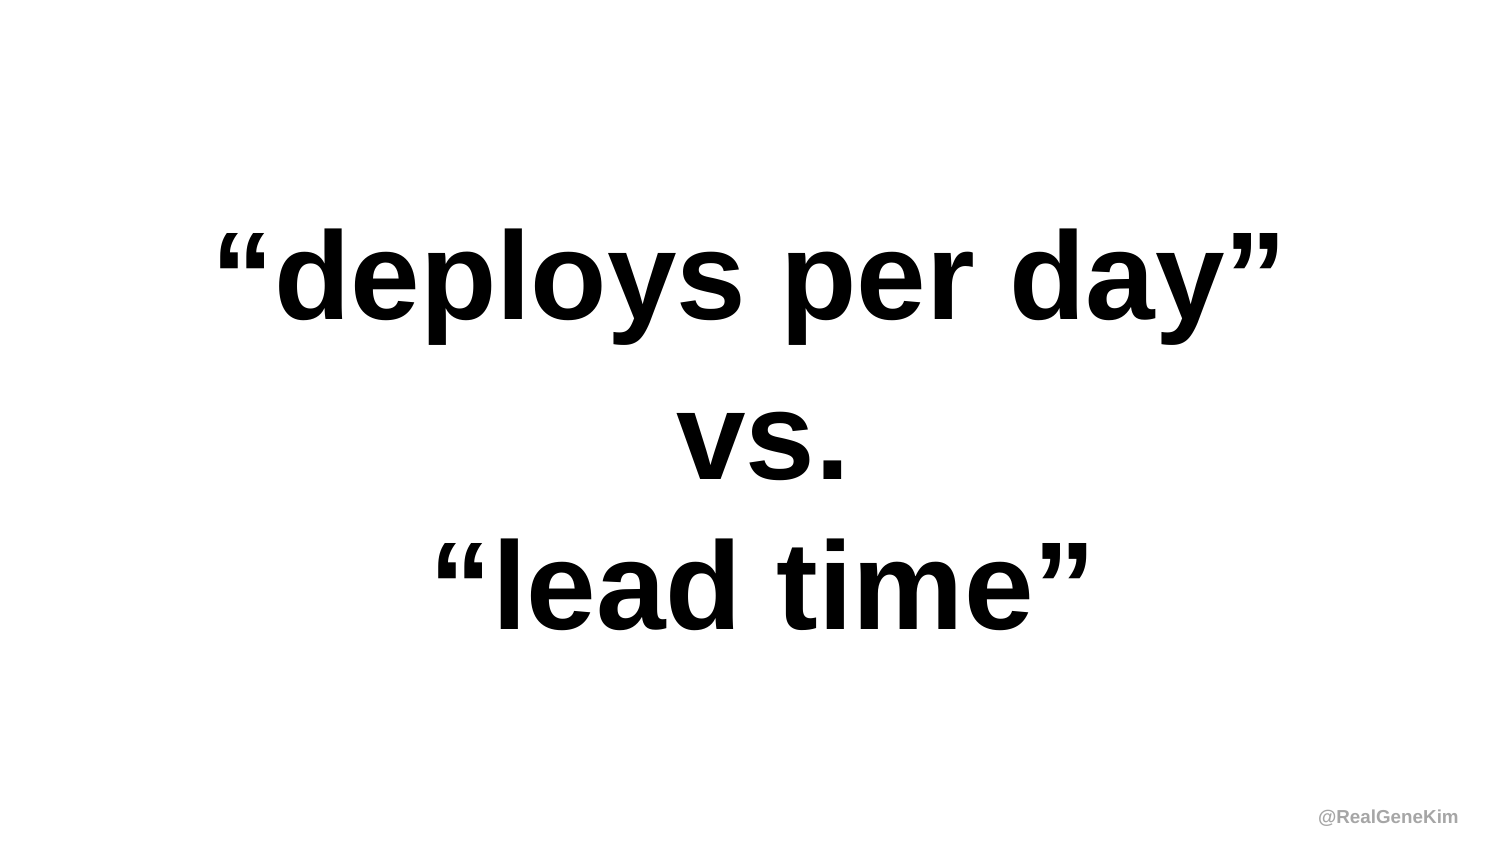

# “deploys per day”
vs.
“lead time”